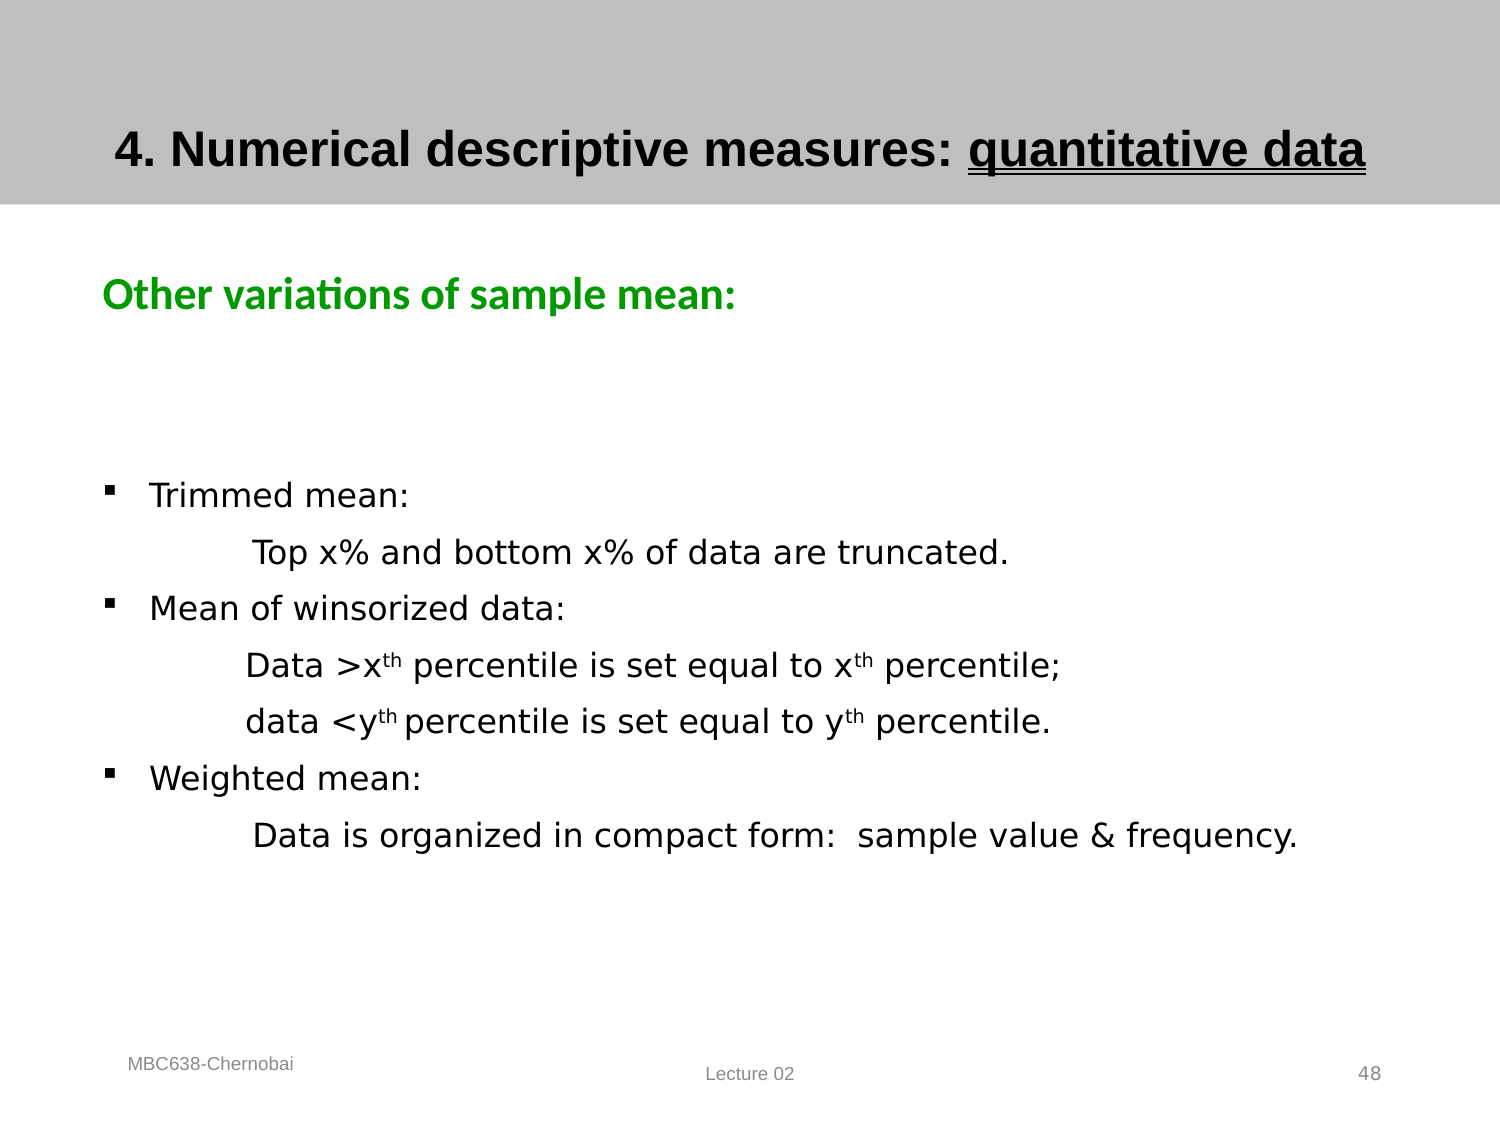

# 4. Numerical descriptive measures: quantitative data
Other variations of sample mean:

Trimmed mean:
	Top x% and bottom x% of data are truncated.
Mean of winsorized data:
  Data >xth percentile is set equal to xth percentile;
  data <yth percentile is set equal to yth percentile.
Weighted mean:
	Data is organized in compact form:  sample value & frequency.
MBC638-Chernobai
Lecture 02
48